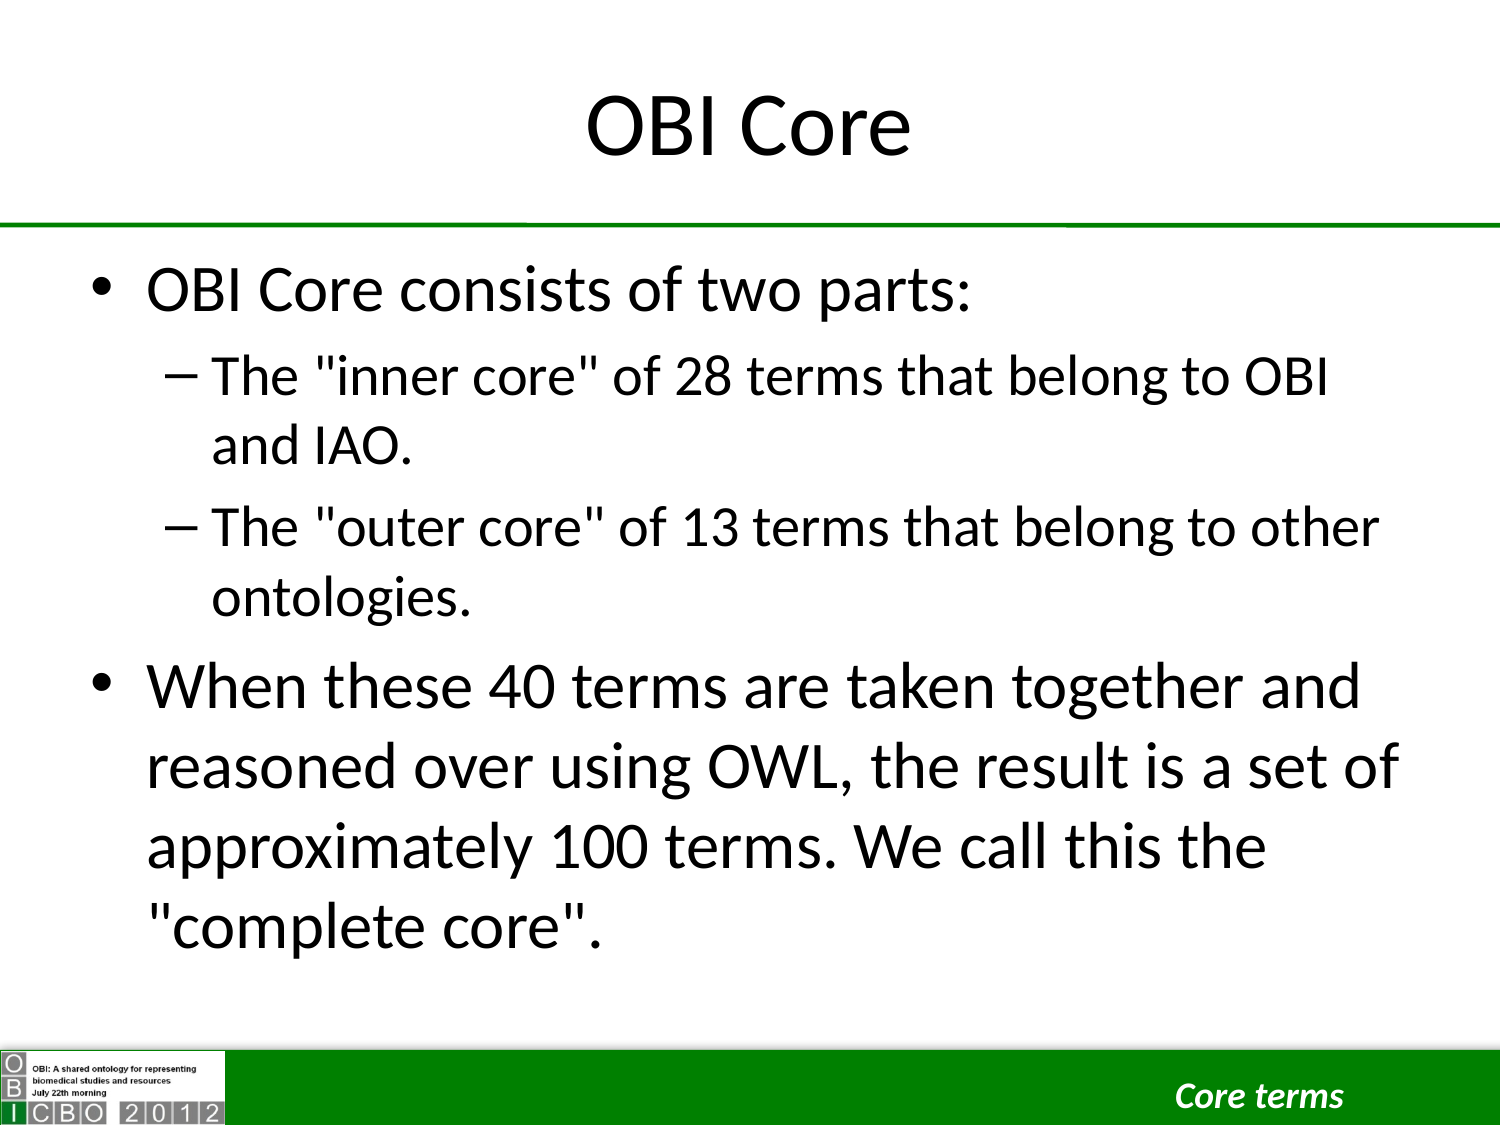

# OBI Core
OBI Core consists of two parts:
The "inner core" of 28 terms that belong to OBI and IAO.
The "outer core" of 13 terms that belong to other ontologies.
When these 40 terms are taken together and reasoned over using OWL, the result is a set of approximately 100 terms. We call this the "complete core".

Core terms